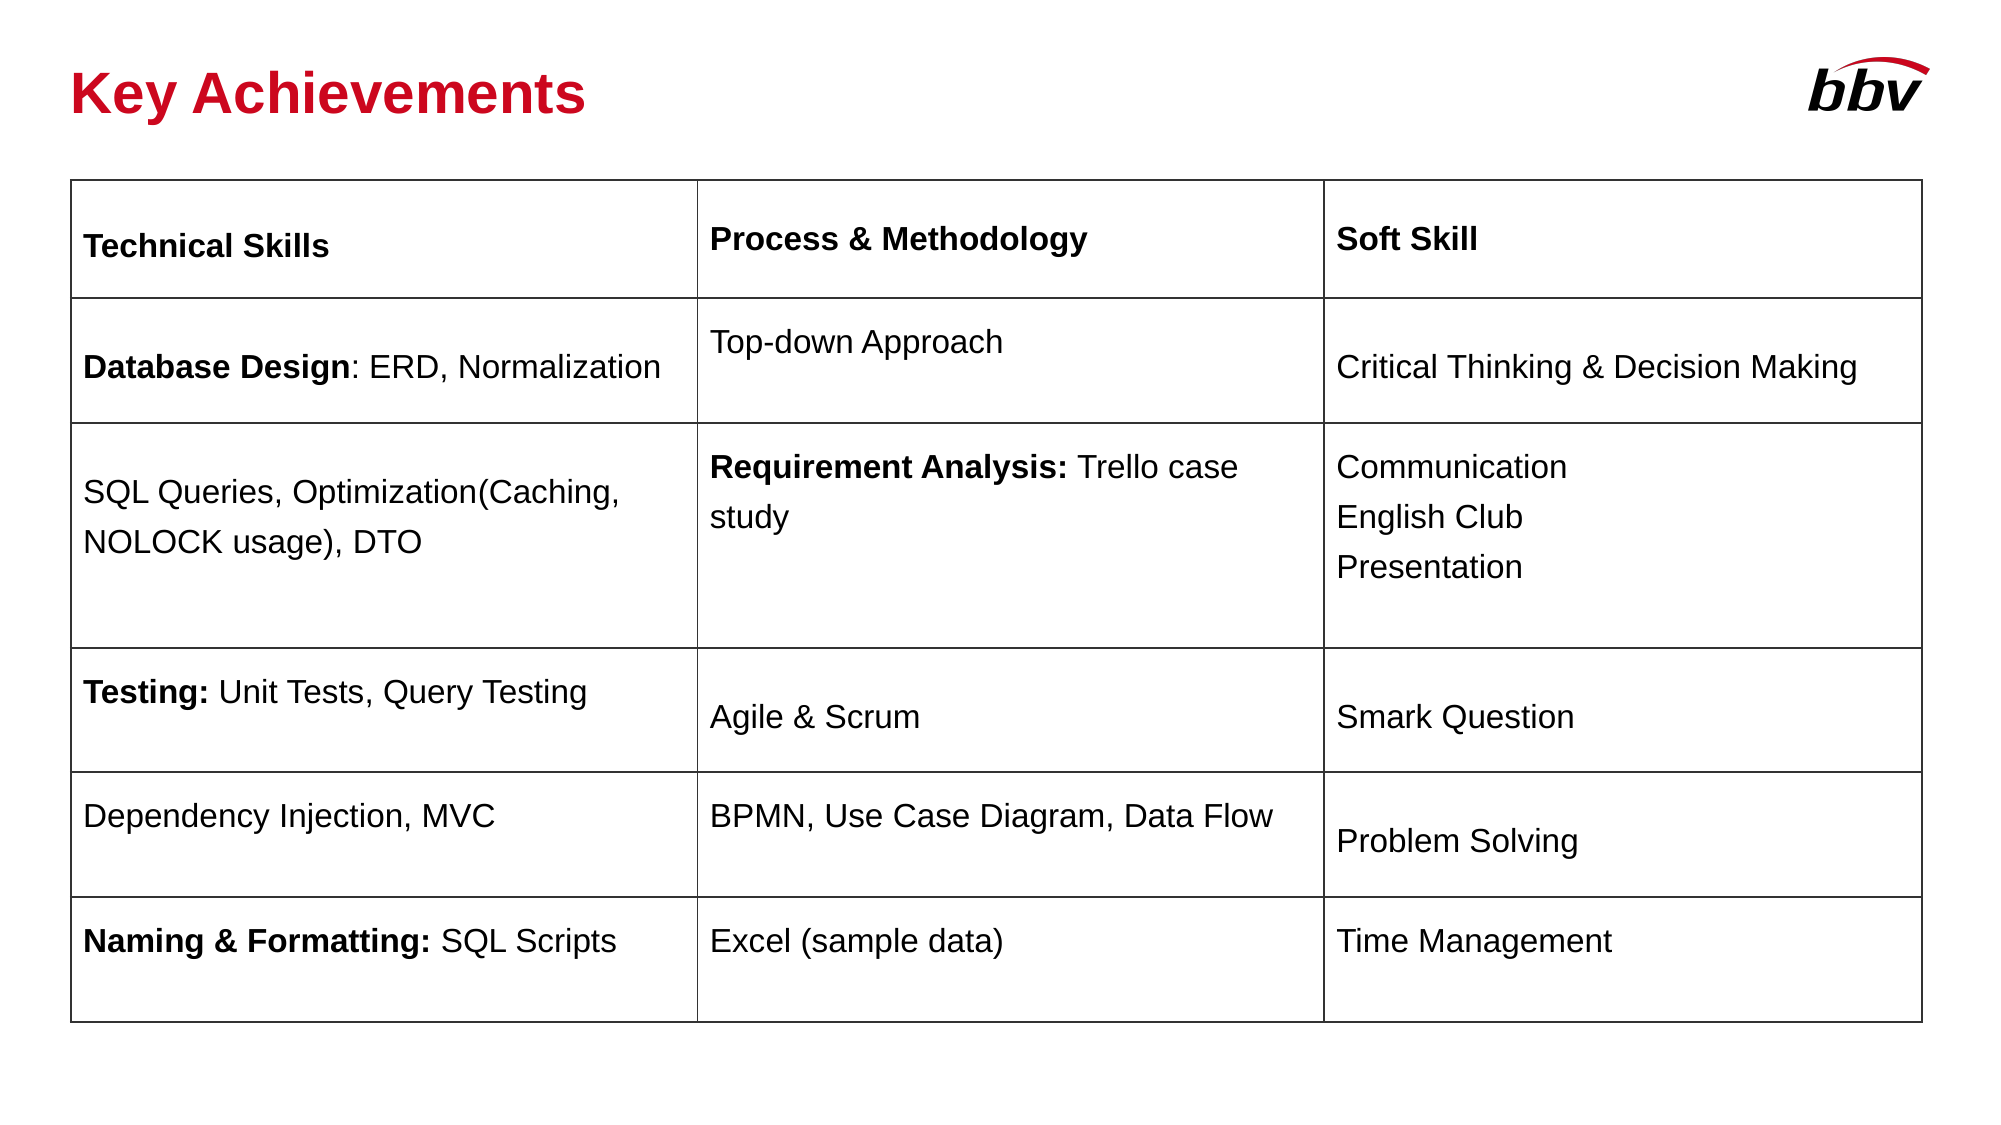

# Key Achievements
| Technical Skills | Process & Methodology | Soft Skill |
| --- | --- | --- |
| Database Design: ERD, Normalization | Top-down Approach | Critical Thinking & Decision Making |
| SQL Queries, Optimization(Caching, NOLOCK usage), DTO | Requirement Analysis: Trello case study | Communication English Club Presentation |
| Testing: Unit Tests, Query Testing | Agile & Scrum | Smark Question |
| Dependency Injection, MVC | BPMN, Use Case Diagram, Data Flow | Problem Solving |
| Naming & Formatting: SQL Scripts | Excel (sample data) | Time Management |